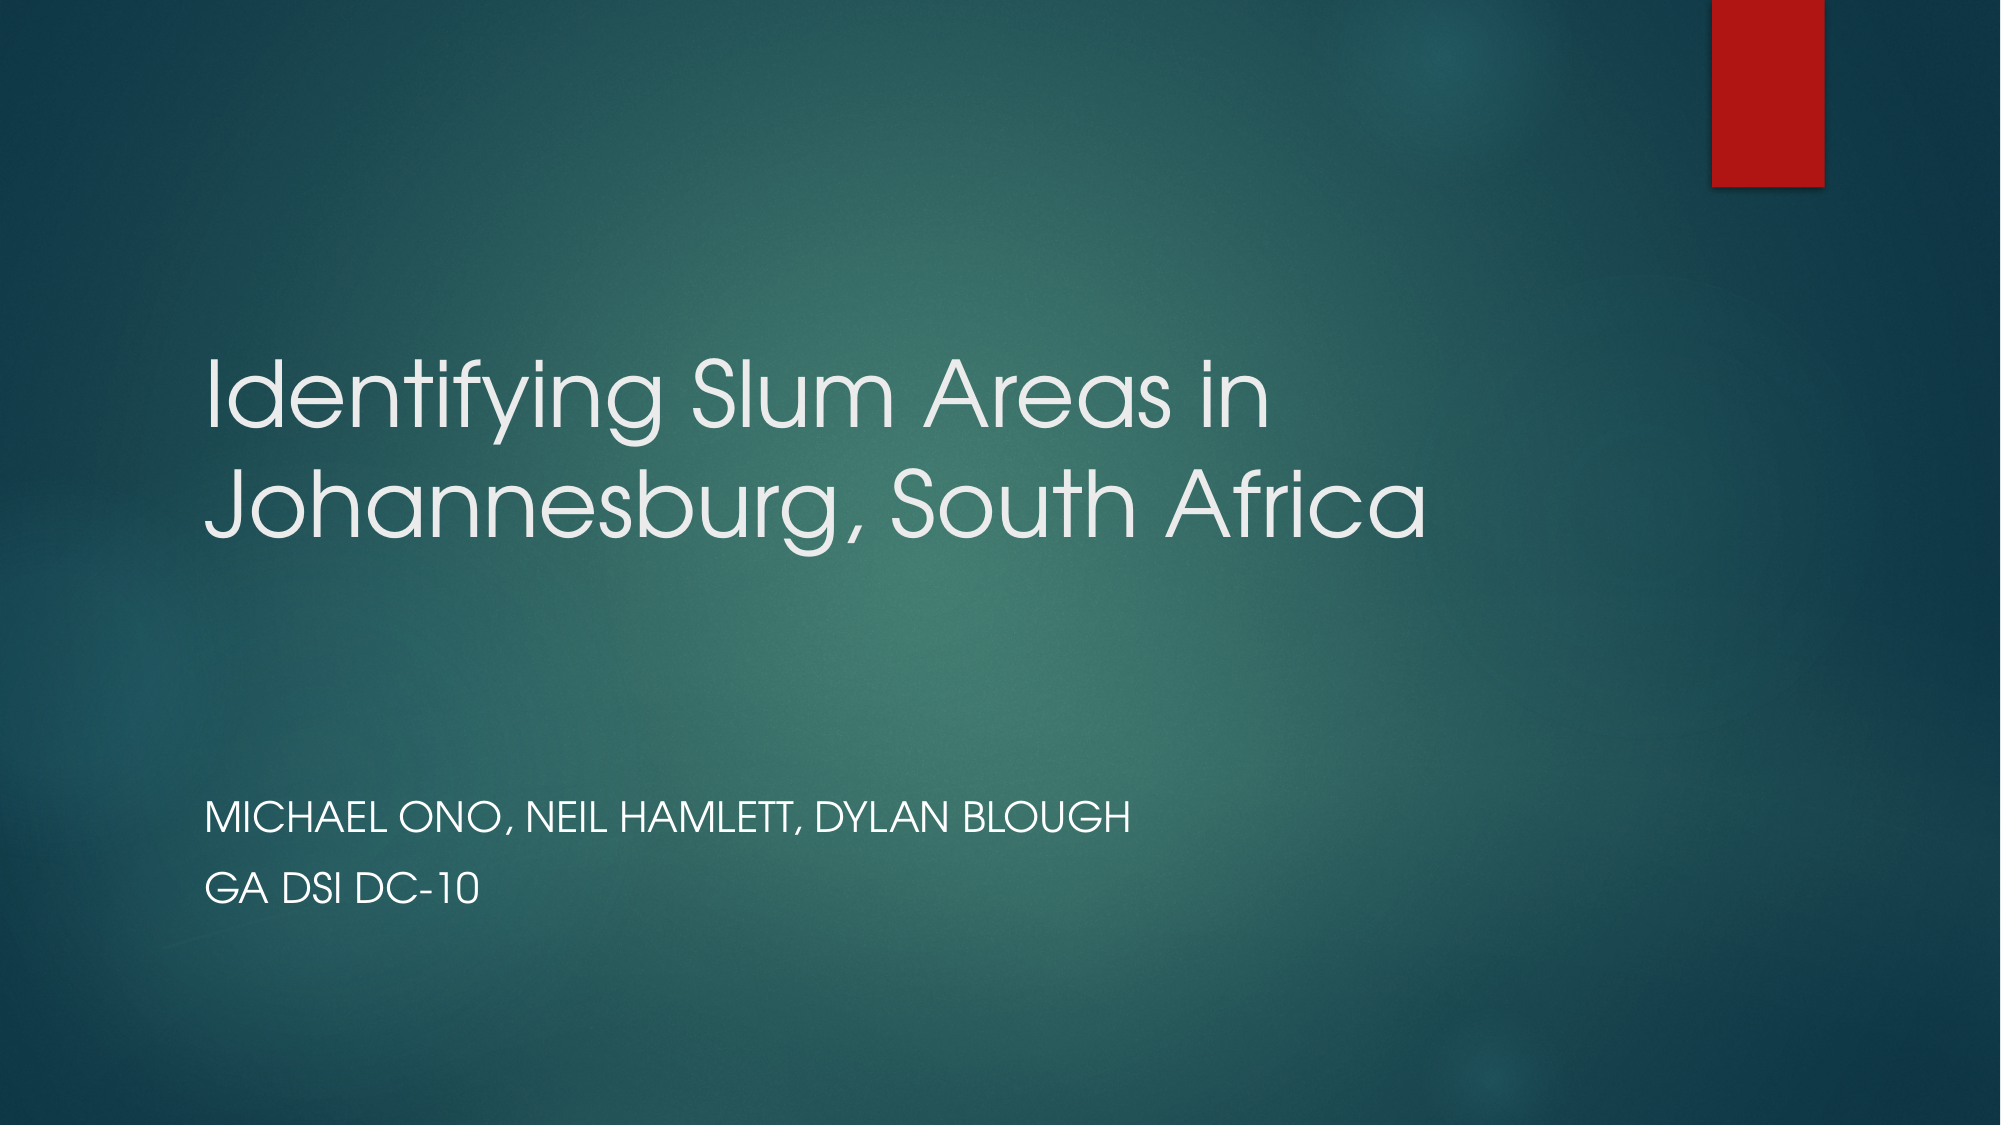

# Identifying Slum Areas in Johannesburg, South Africa
Michael Ono, Neil Hamlett, Dylan Blough
GA DSI DC-10